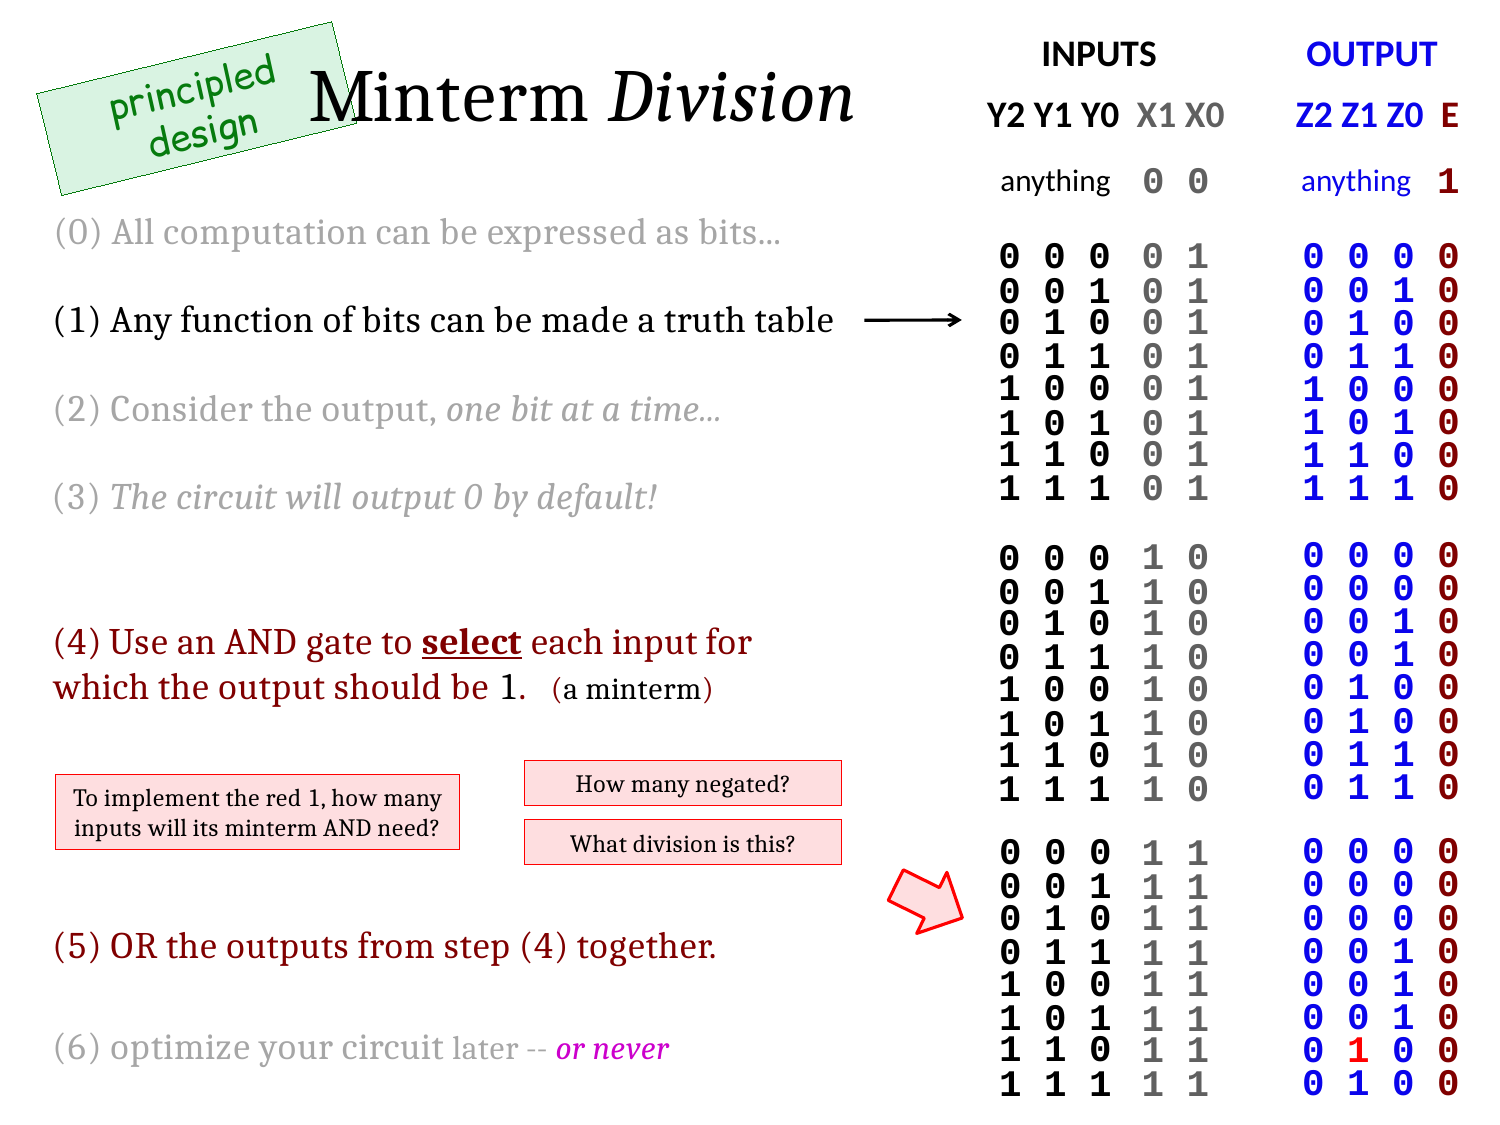

INPUTS
OUTPUT
Minterm Division
principled design
Y2 Y1 Y0  X1 X0
Z2 Z1 Z0  E
0 0
      1
anything
anything
(0) All computation can be expressed as bits...
0 0 0
0 1
0 0 0 0
0 0 1 0
0 0 1
0 1
(1) Any function of bits can be made a truth table
0 1 0
0 1
0 1 0 0
0 1 1 0
0 1 1
0 1
1 0 0
0 1
1 0 0 0
(2) Consider the output, one bit at a time...
1 0 1 0
0 1
1 0 1
1 1 0
0 1
1 1 0 0
1 1 1
0 1
1 1 1 0
(3) The circuit will output 0 by default!
0 0 0 0
1 0
0 0 0
0 0 0 0
1 0
0 0 1
0 0 1 0
1 0
0 1 0
(4) Use an AND gate to select each input for which the output should be 1.   (a minterm)
0 0 1 0
1 0
0 1 1
0 1 0 0
1 0
1 0 0
0 1 0 0
1 0
1 0 1
0 1 1 0
1 0
1 1 0
0 1 1 0
1 0
1 1 1
How many negated?
To implement the red 1, how many inputs will its minterm AND need?
0 0 0 0
0 0 0
What division is this?
1 1
0 0 0 0
0 0 1
1 1

0 0 0 0
0 1 0
1 1
(5) OR the outputs from step (4) together.
0 0 1 0
0 1 1
1 1
1 0 0
0 0 1 0
1 1
0 0 1 0
1 0 1
1 1
(6) optimize your circuit later -- or never
1 1 0
0 1 0 0
1 1
0 1 0 0
1 1 1
1 1